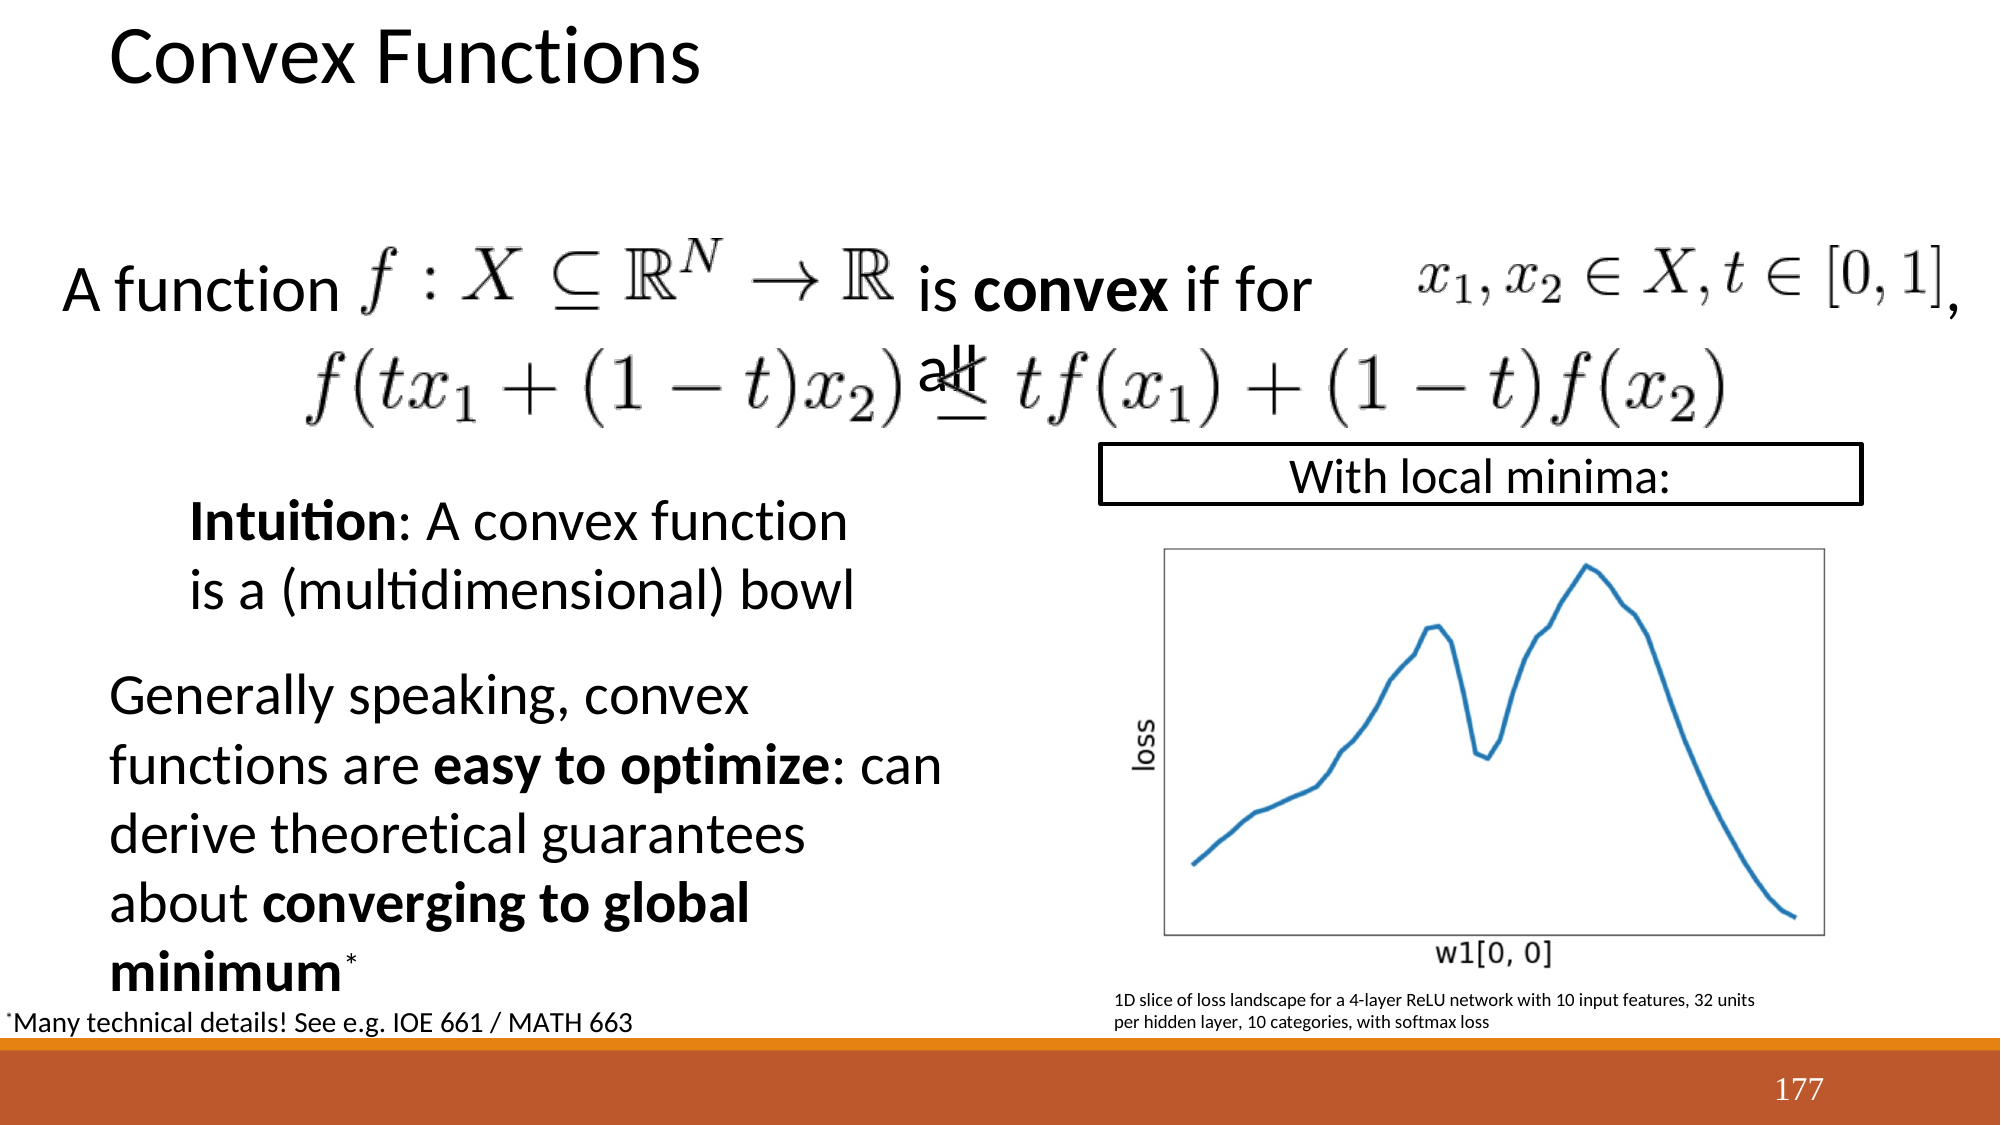

# Convex Functions

A function
is convex if for all
,

With local minima:
Intuition: A convex function is a (multidimensional) bowl
Generally speaking, convex functions are easy to optimize: can derive theoretical guarantees about converging to global minimum*

1D slice of loss landscape for a 4-layer ReLU network with 10 input features, 32 units per hidden layer, 10 categories, with softmax loss
*Many technical details! See e.g. IOE 661 / MATH 663

177
Justin Johnson
September 18, 2019
Lecture 4 - 177